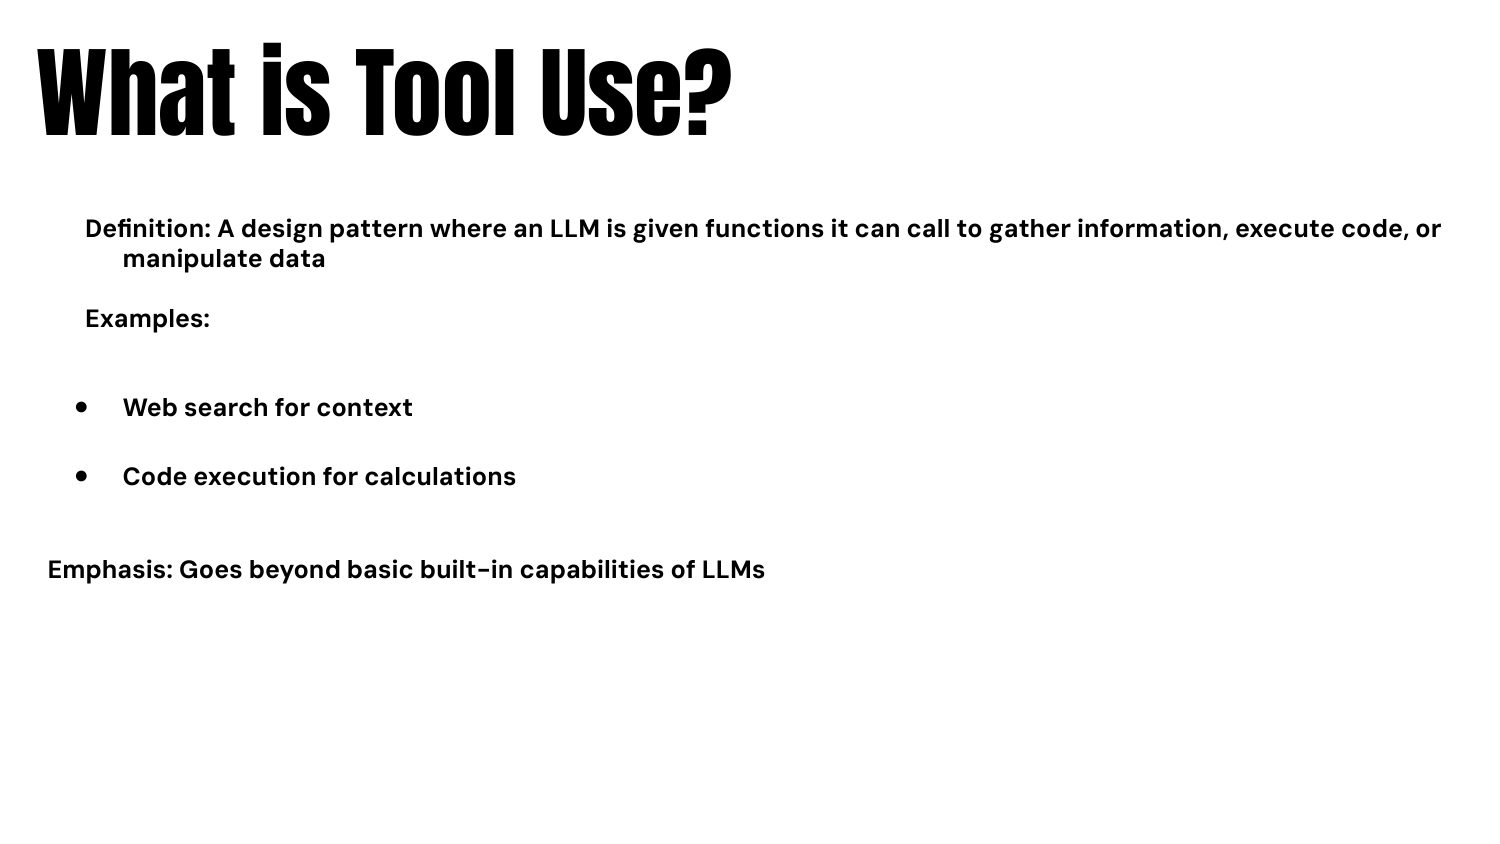

What is Tool Use?

#
Definition: A design pattern where an LLM is given functions it can call to gather information, execute code, or manipulate data
Examples:
Web search for context
Code execution for calculations
Emphasis: Goes beyond basic built-in capabilities of LLMs